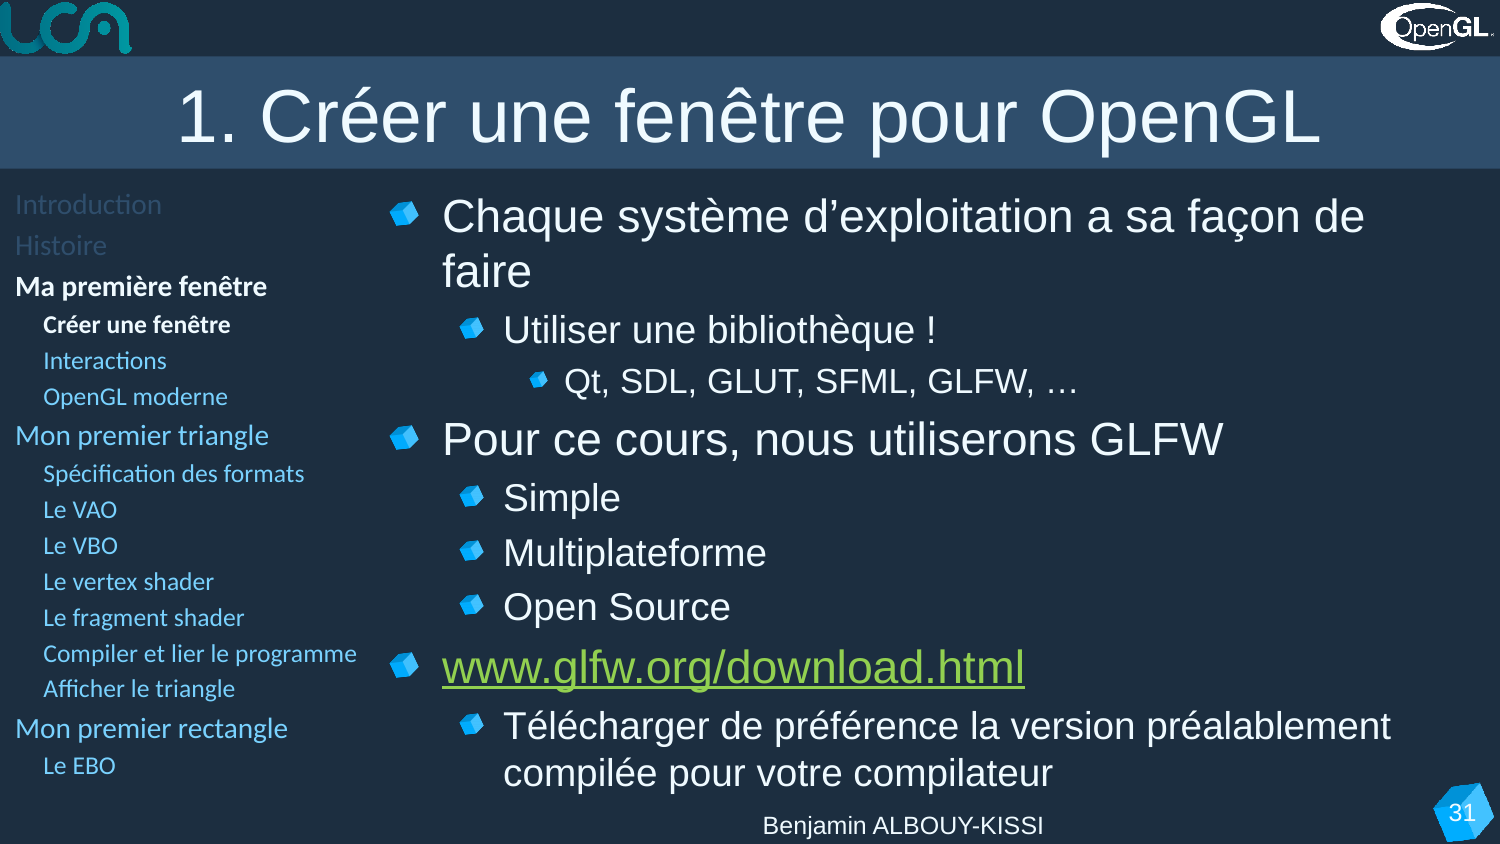

# 1. Créer une fenêtre pour OpenGL
Introduction
Histoire
Ma première fenêtre
Créer une fenêtre
Interactions
OpenGL moderne
Mon premier triangle
Spécification des formats
Le VAO
Le VBO
Le vertex shader
Le fragment shader
Compiler et lier le programme
Afficher le triangle
Mon premier rectangle
Le EBO

Chaque système d’exploitation a sa façon de faire
Utiliser une bibliothèque !
Qt, SDL, GLUT, SFML, GLFW, …
Pour ce cours, nous utiliserons GLFW
Simple
Multiplateforme
Open Source
www.glfw.org/download.html
Télécharger de préférence la version préalablement compilée pour votre compilateur
31
Benjamin ALBOUY-KISSI